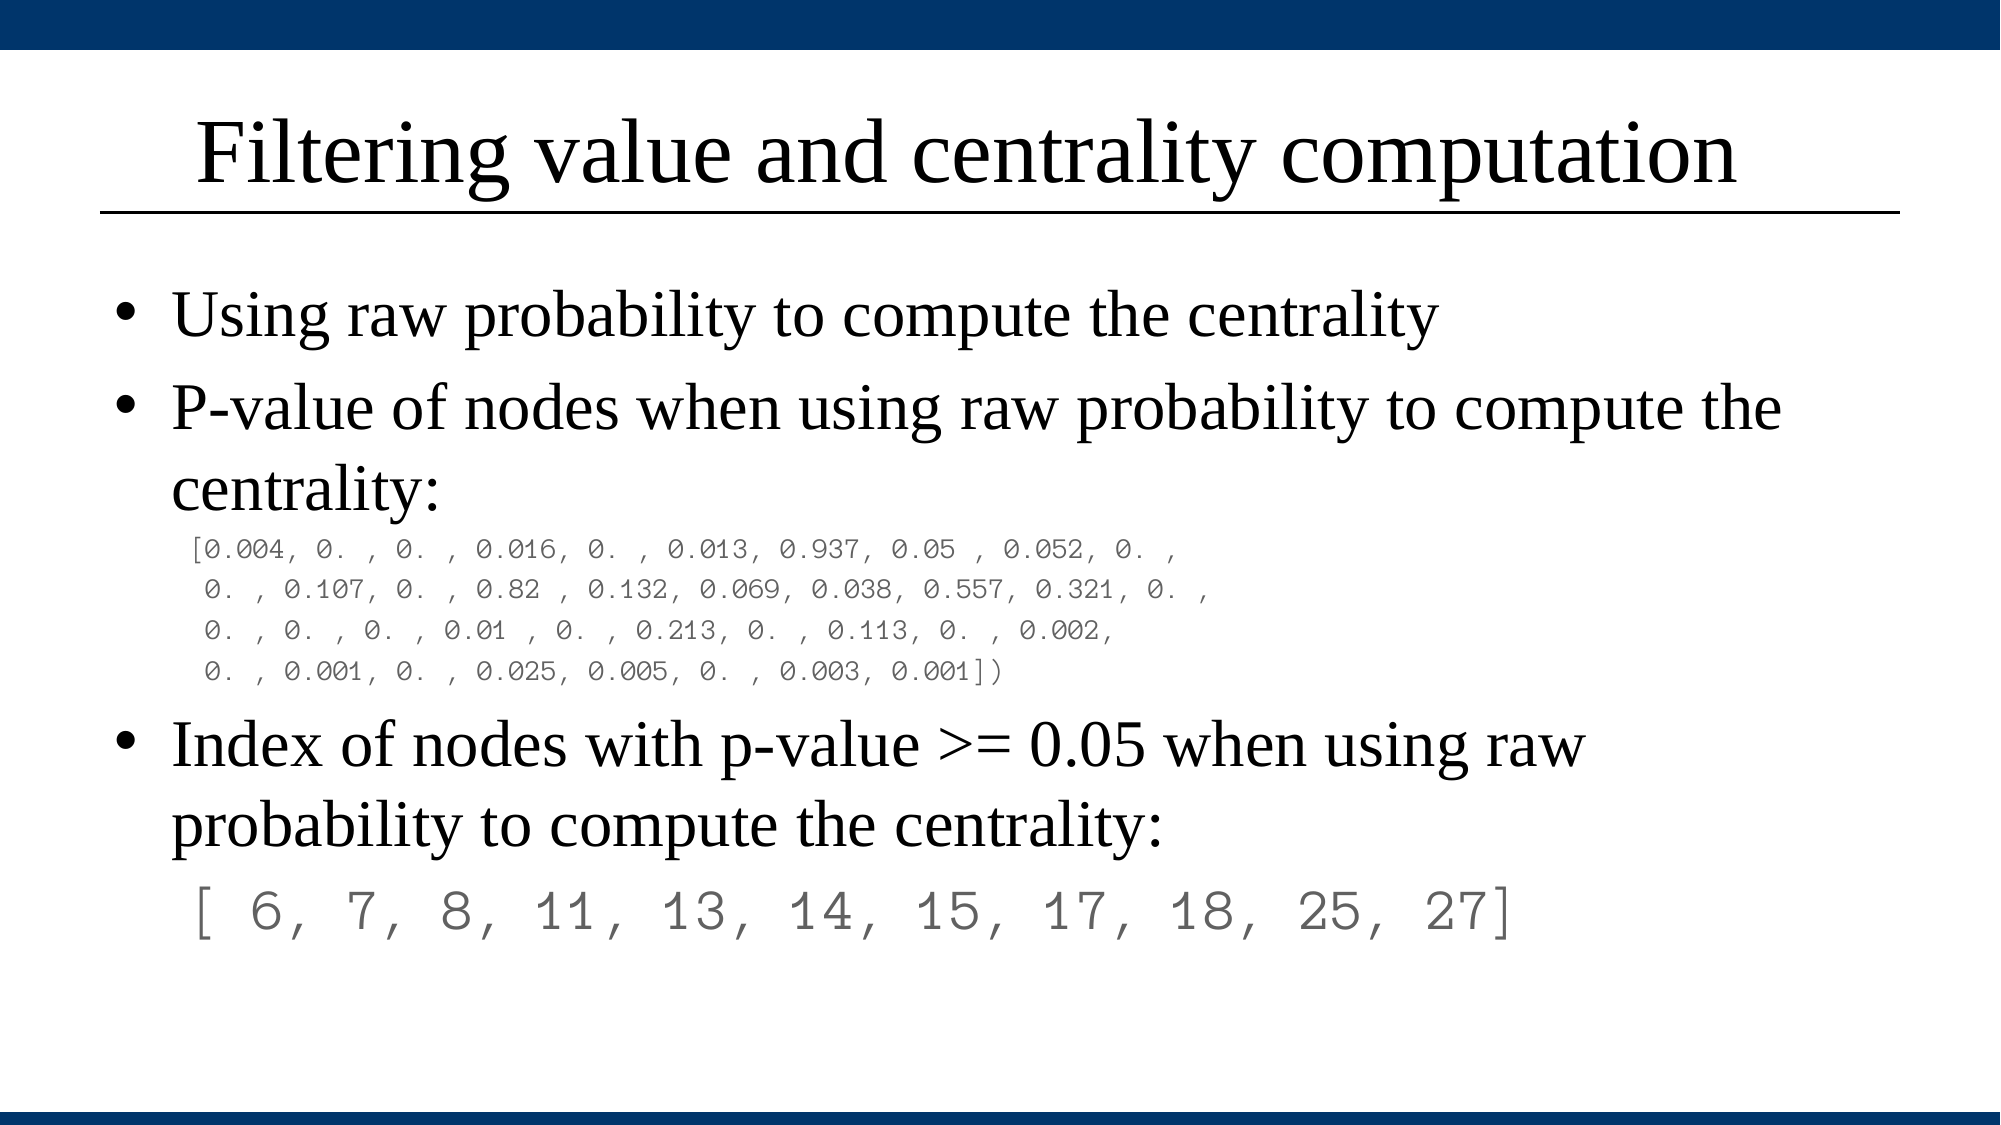

# Filtering value and centrality computation
Using raw probability to compute the centrality
P-value of nodes when using raw probability to compute the centrality:
[0.004, 0. , 0. , 0.016, 0. , 0.013, 0.937, 0.05 , 0.052, 0. ,
 0. , 0.107, 0. , 0.82 , 0.132, 0.069, 0.038, 0.557, 0.321, 0. ,
 0. , 0. , 0. , 0.01 , 0. , 0.213, 0. , 0.113, 0. , 0.002,
 0. , 0.001, 0. , 0.025, 0.005, 0. , 0.003, 0.001])
Index of nodes with p-value >= 0.05 when using raw probability to compute the centrality:
[ 6, 7, 8, 11, 13, 14, 15, 17, 18, 25, 27]